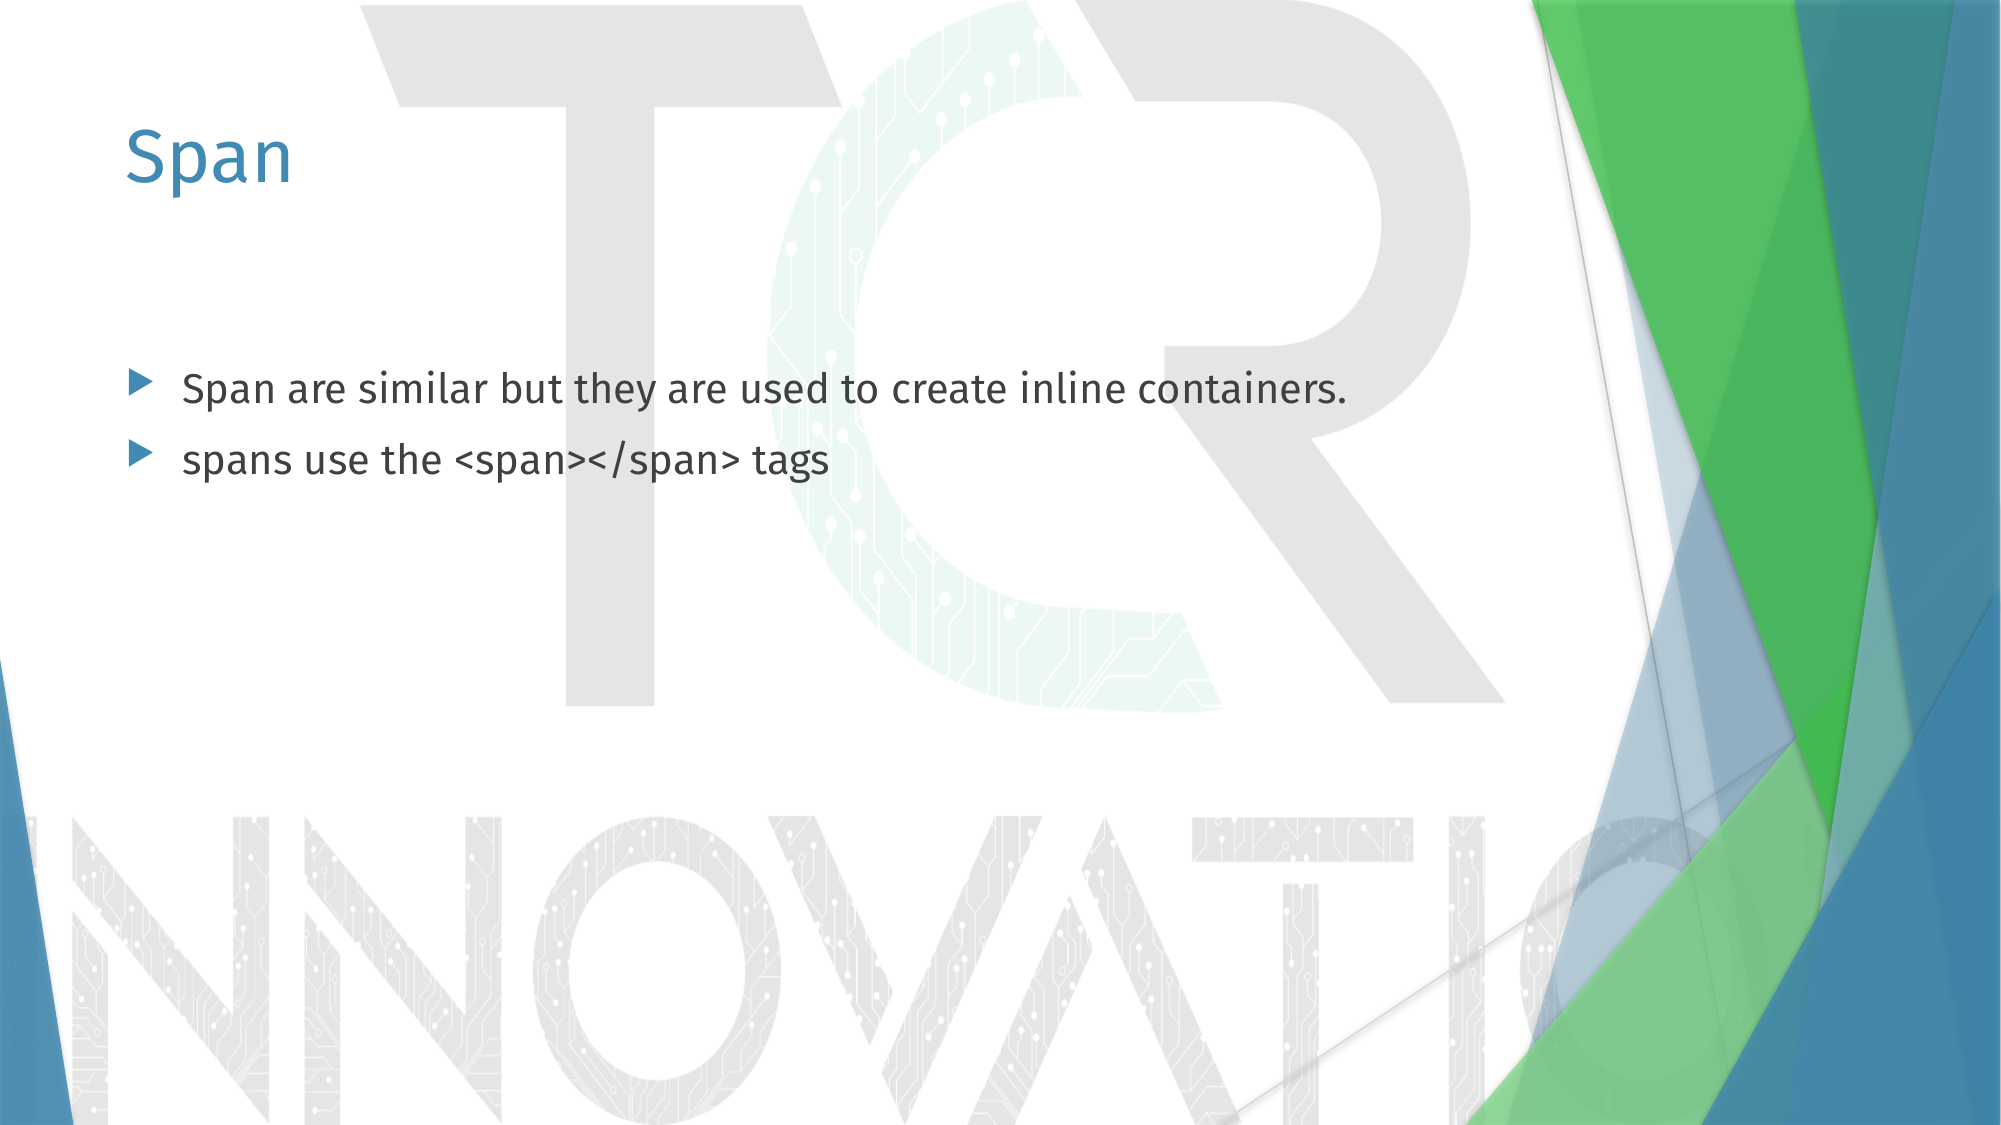

# Span
Span are similar but they are used to create inline containers.
spans use the <span></span> tags